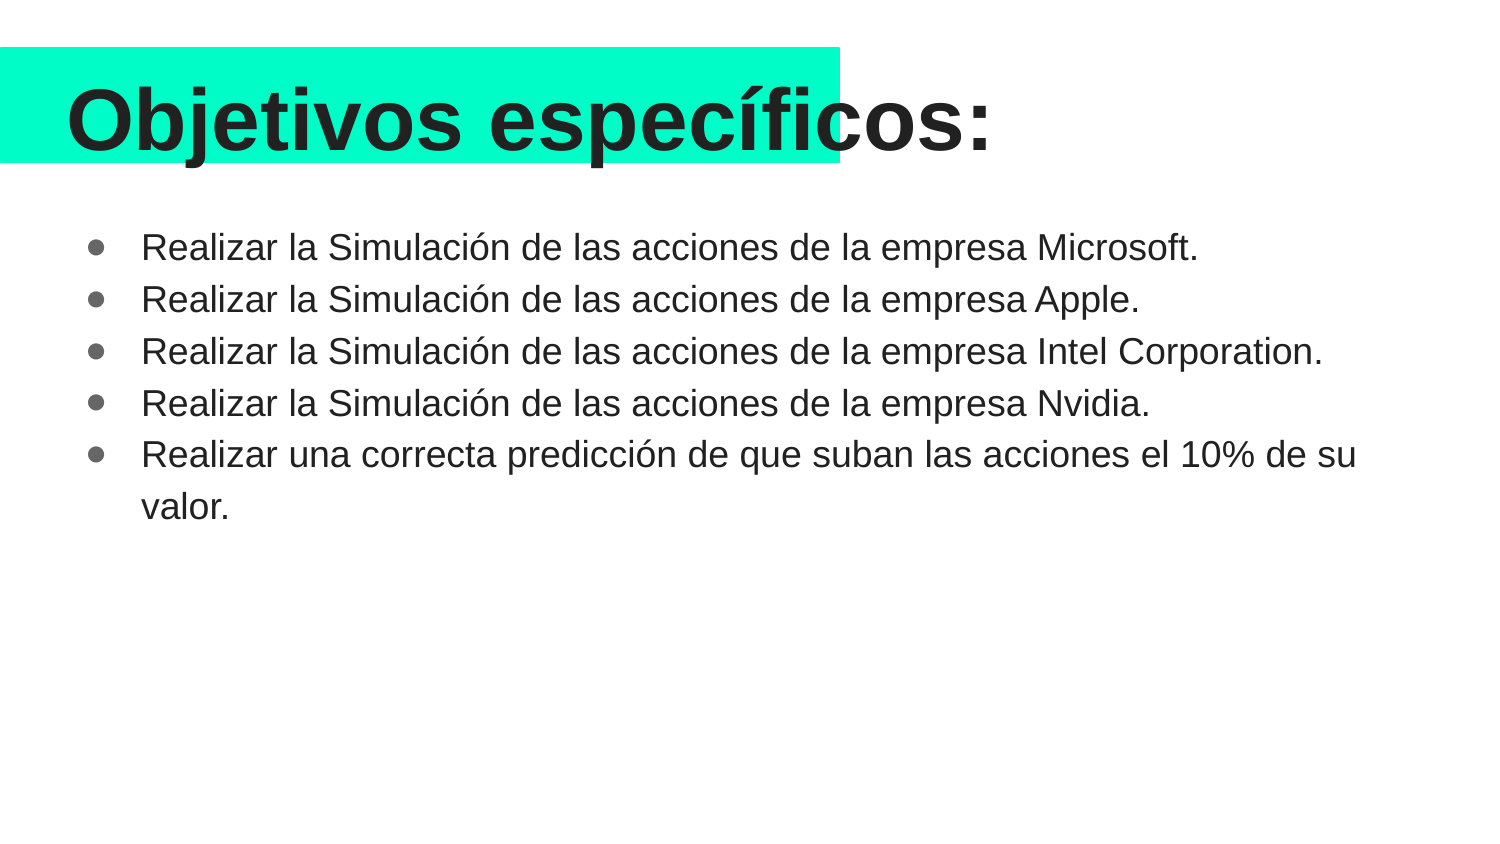

# Objetivos específicos:
Realizar la Simulación de las acciones de la empresa Microsoft.
Realizar la Simulación de las acciones de la empresa Apple.
Realizar la Simulación de las acciones de la empresa Intel Corporation.
Realizar la Simulación de las acciones de la empresa Nvidia.
Realizar una correcta predicción de que suban las acciones el 10% de su valor.